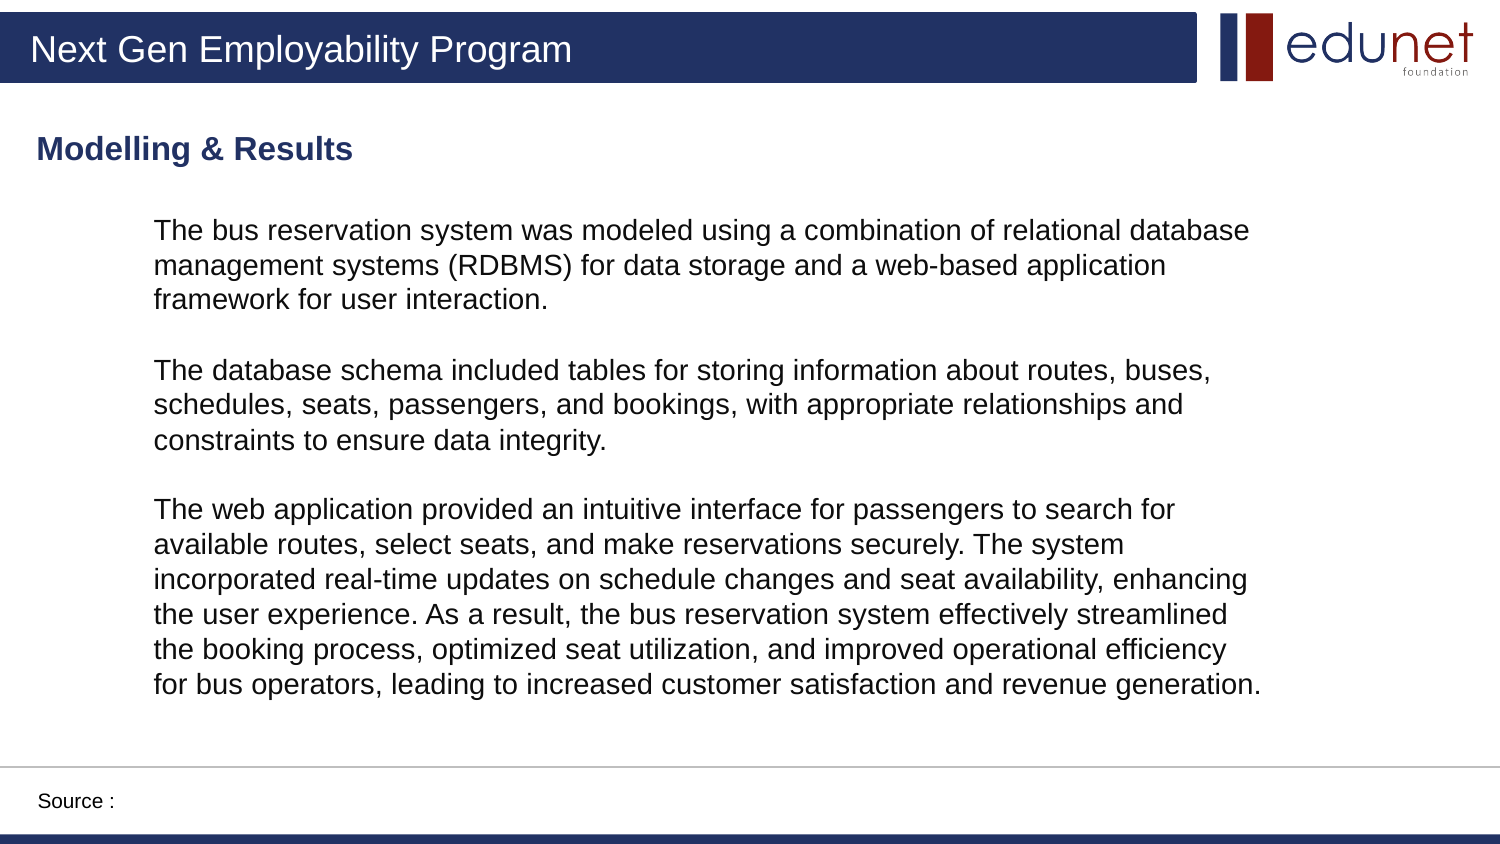

Modelling & Results
The bus reservation system was modeled using a combination of relational database management systems (RDBMS) for data storage and a web-based application framework for user interaction.

The database schema included tables for storing information about routes, buses, schedules, seats, passengers, and bookings, with appropriate relationships and constraints to ensure data integrity.

The web application provided an intuitive interface for passengers to search for available routes, select seats, and make reservations securely. The system incorporated real-time updates on schedule changes and seat availability, enhancing the user experience. As a result, the bus reservation system effectively streamlined the booking process, optimized seat utilization, and improved operational efficiency for bus operators, leading to increased customer satisfaction and revenue generation.
Source :